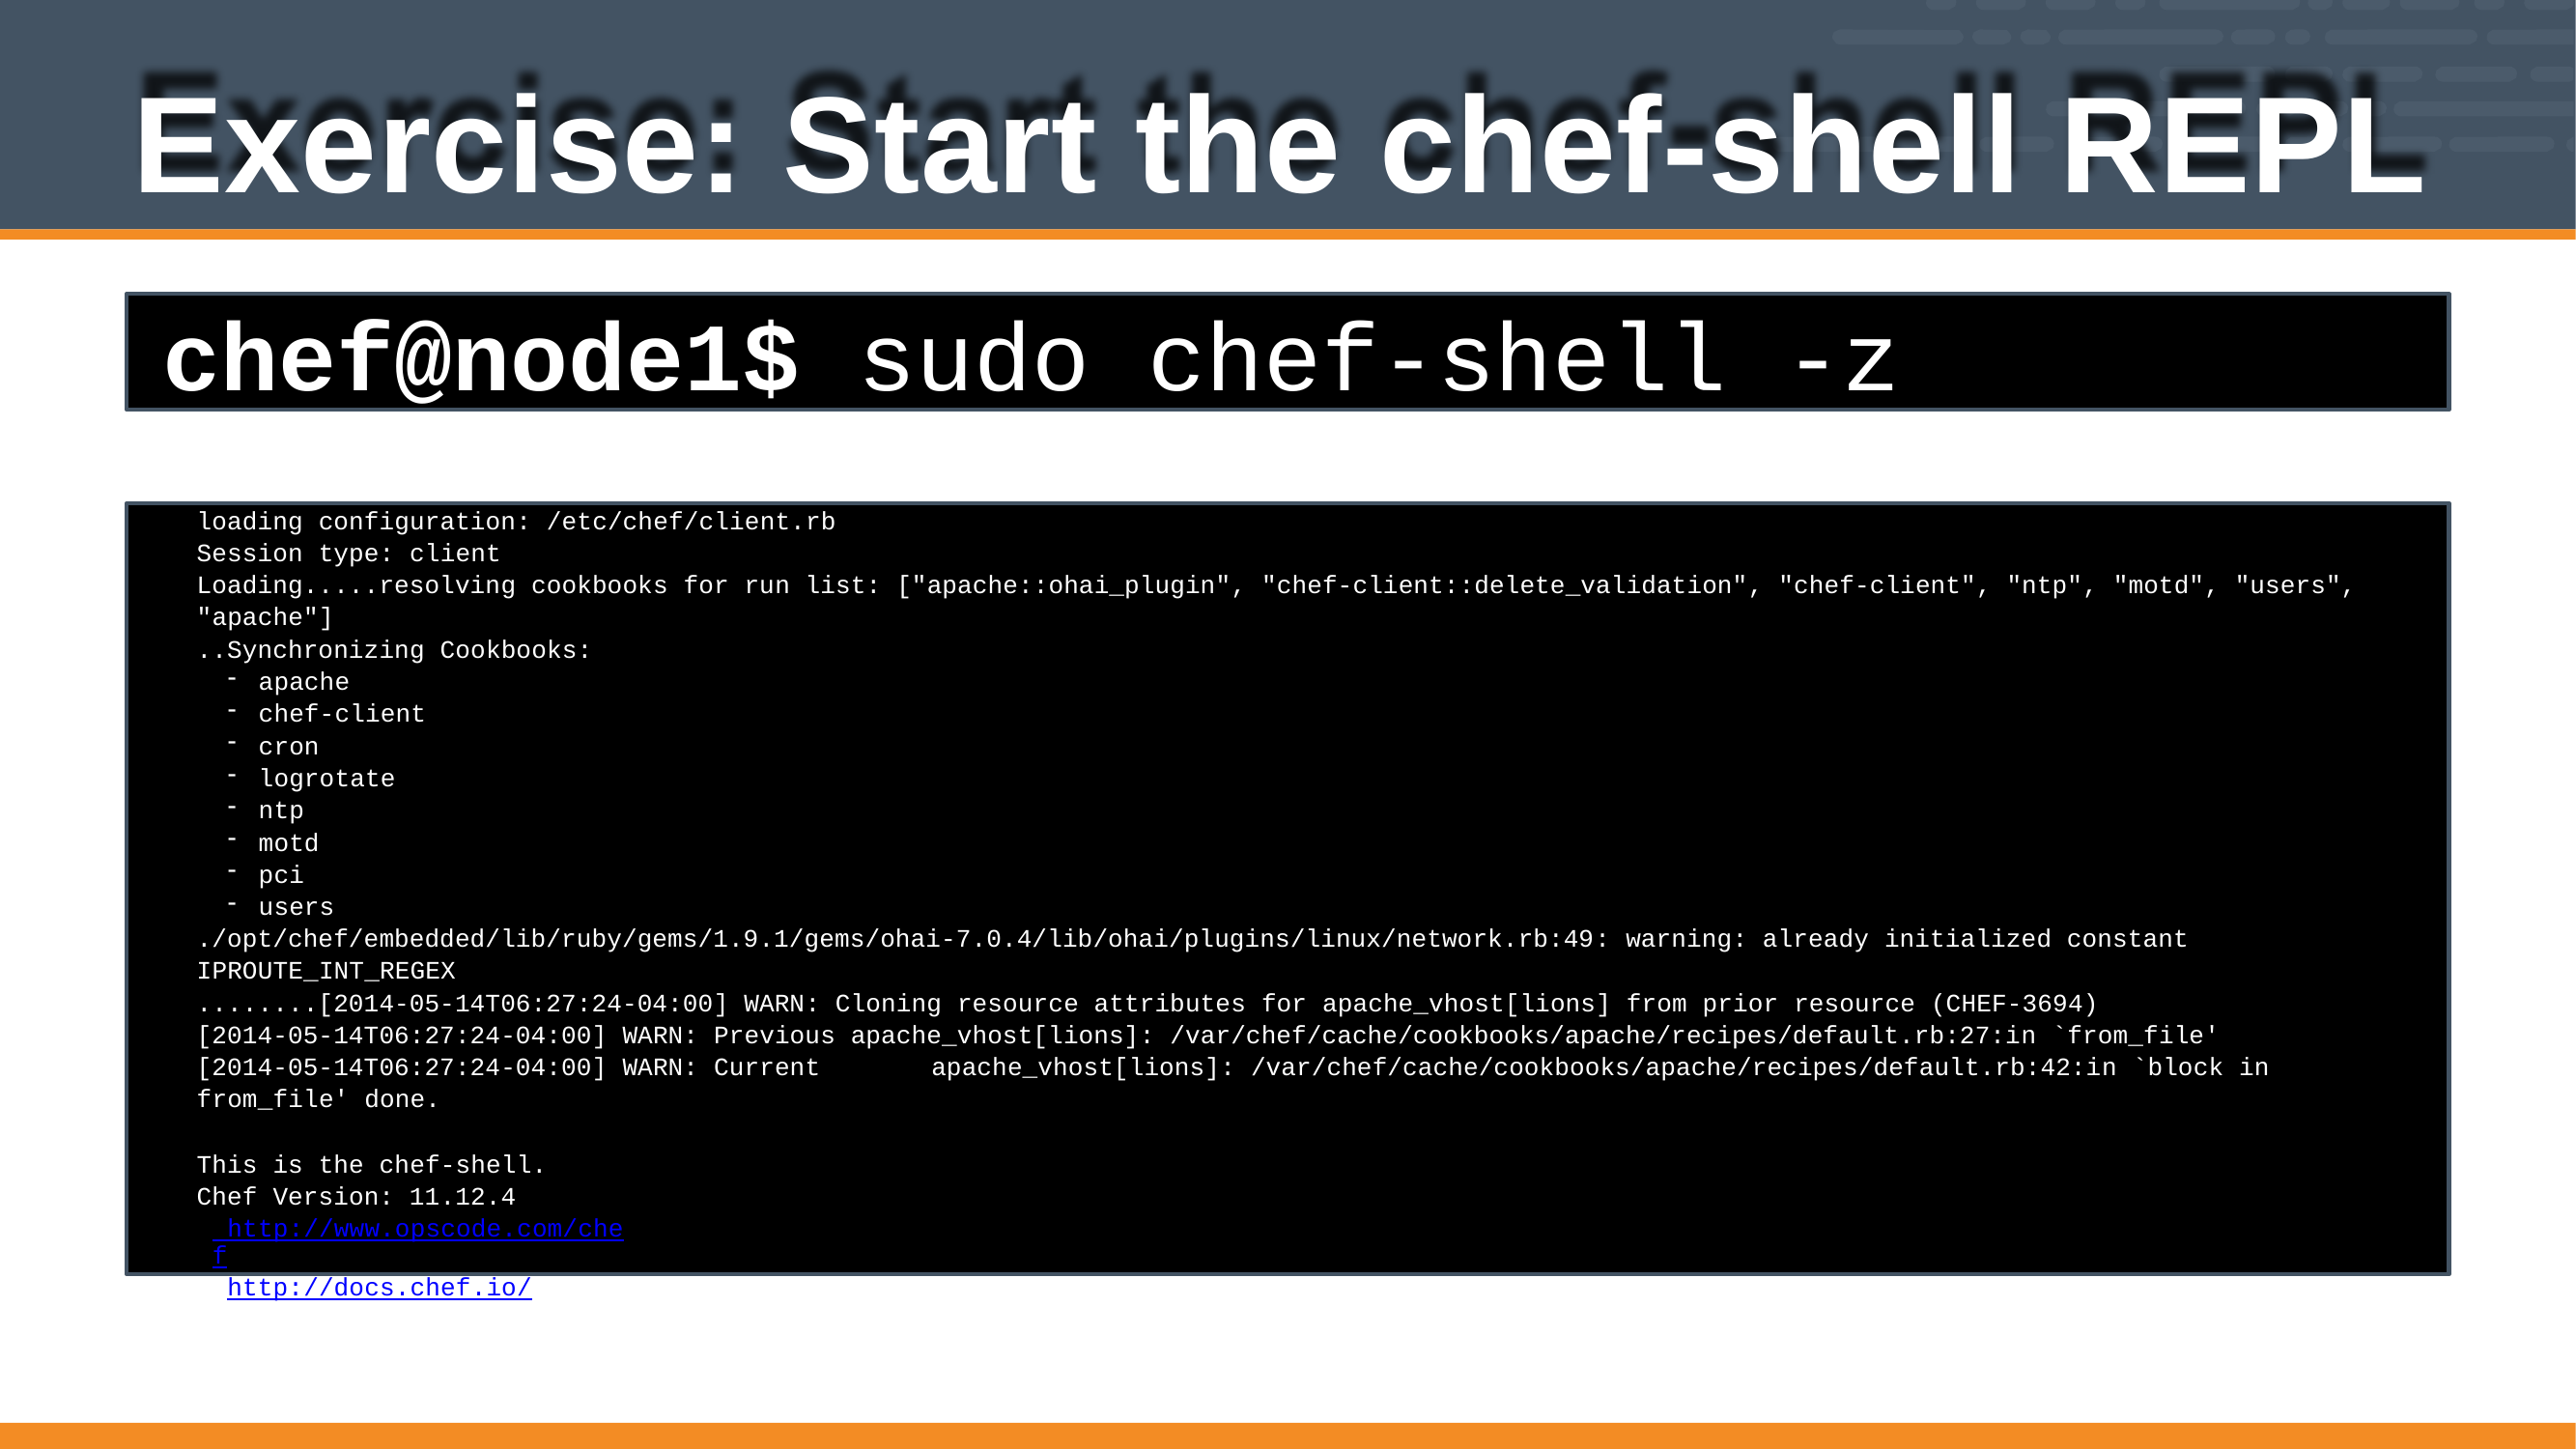

# Exercise: Start the chef-shell REPL

chef@node1$ sudo chef-shell -z
loading configuration: /etc/chef/client.rb Session type: client
Loading.....resolving cookbooks for run list: ["apache::ohai_plugin", "chef-client::delete_validation", "chef-client", "ntp", "motd", "users", "apache"]
..Synchronizing Cookbooks:
apache
chef-client
cron
logrotate
ntp
motd
pci
users
./opt/chef/embedded/lib/ruby/gems/1.9.1/gems/ohai-7.0.4/lib/ohai/plugins/linux/network.rb:49: warning: already initialized constant IPROUTE_INT_REGEX
........[2014-05-14T06:27:24-04:00] WARN: Cloning resource attributes for apache_vhost[lions] from prior resource (CHEF-3694)
[2014-05-14T06:27:24-04:00] WARN: Previous apache_vhost[lions]: /var/chef/cache/cookbooks/apache/recipes/default.rb:27:in `from_file'
[2014-05-14T06:27:24-04:00] WARN: Current	apache_vhost[lions]: /var/chef/cache/cookbooks/apache/recipes/default.rb:42:in `block in from_file' done.

This is the chef-shell.
Chef Version: 11.12.4 http://www.opscode.com/chef http://docs.chef.io/